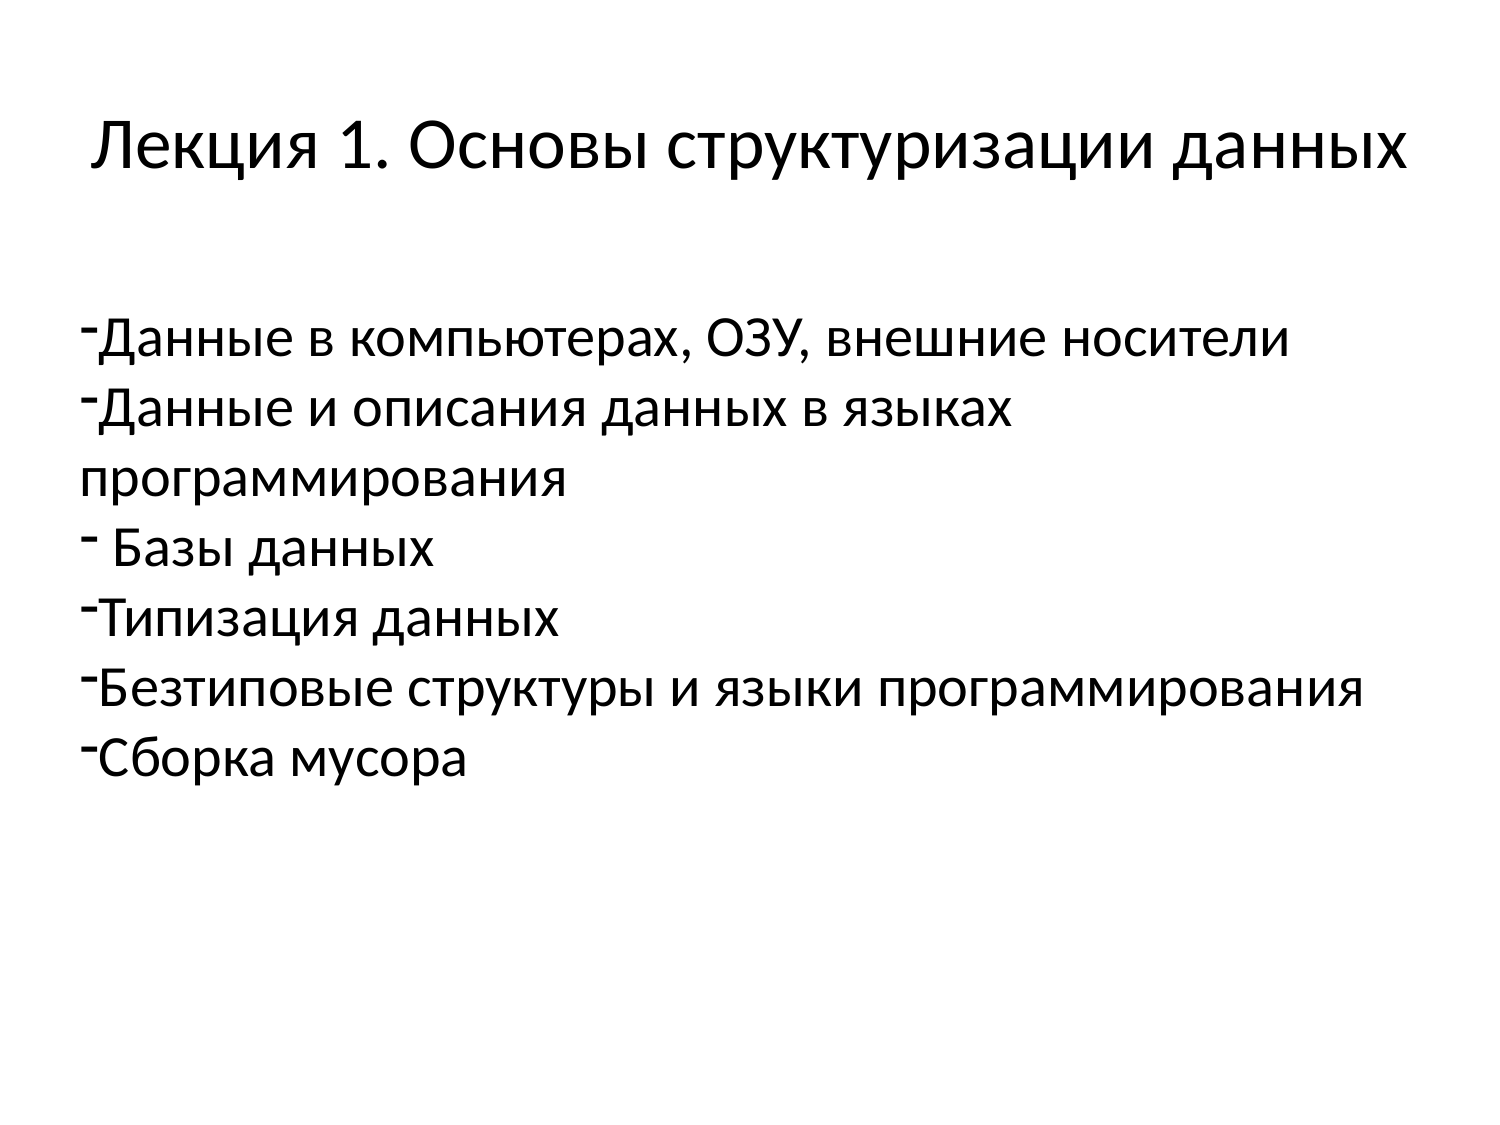

# Лекция 1. Основы структуризации данных
Данные в компьютерах, ОЗУ, внешние носители
Данные и описания данных в языках программирования
 Базы данных
Типизация данных
Безтиповые структуры и языки программирования
Сборка мусора